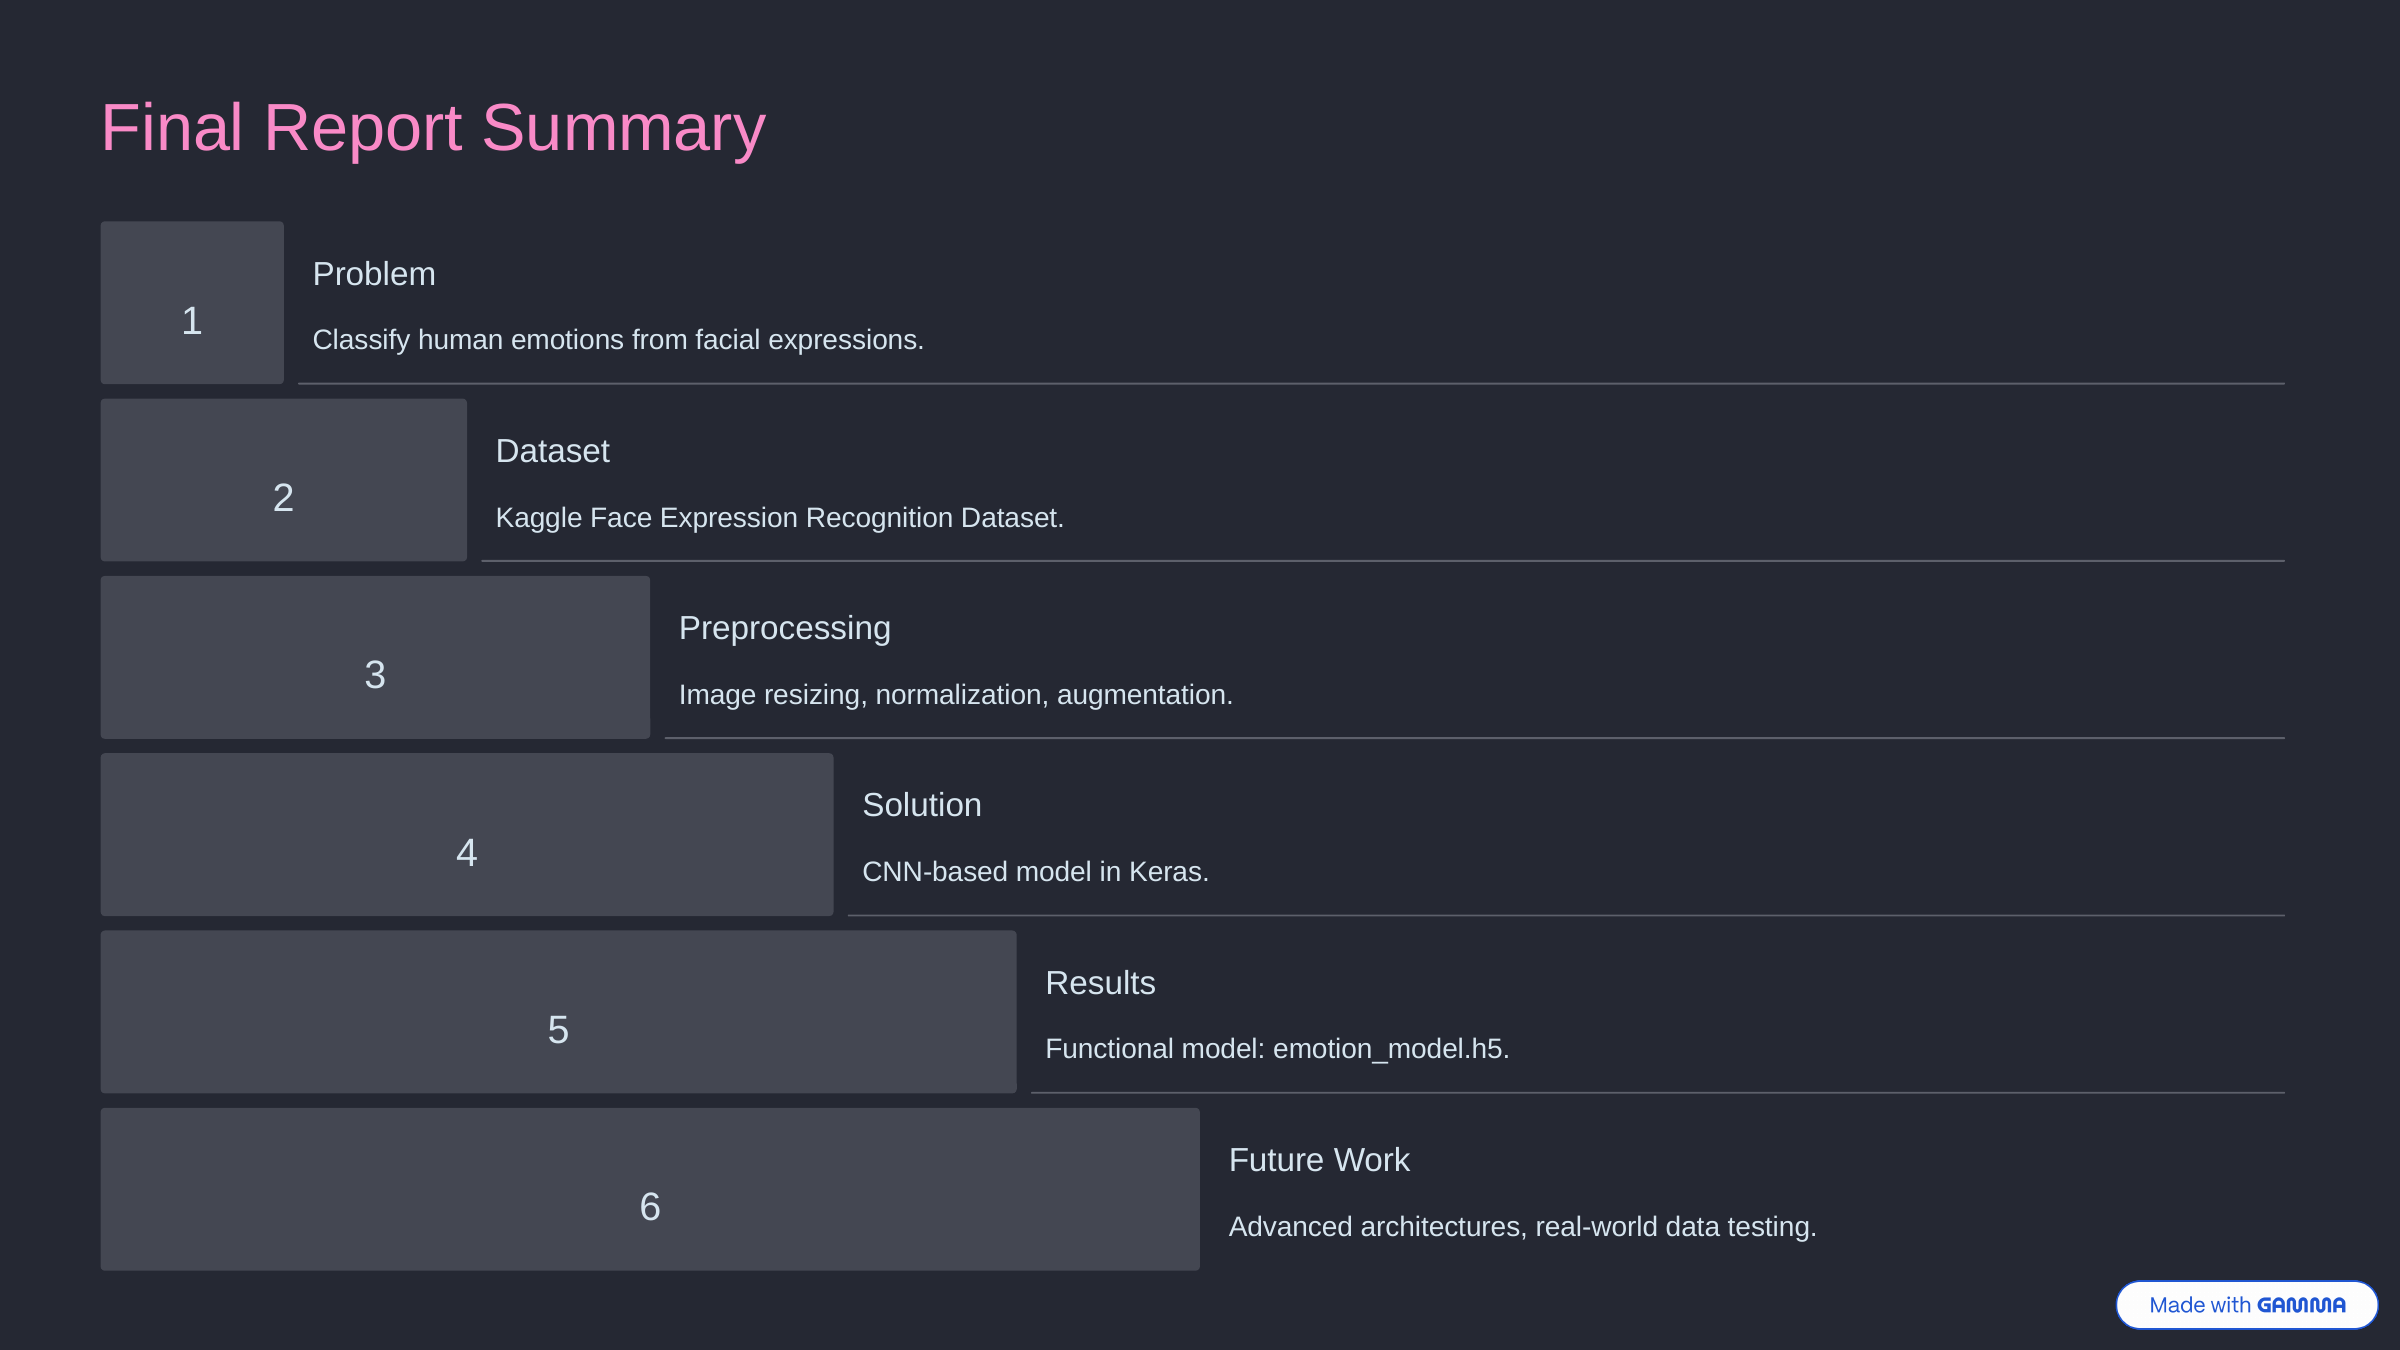

Final Report Summary

Problem
1
Classify human emotions from facial expressions.

Dataset
2
Kaggle Face Expression Recognition Dataset.

Preprocessing
3
Image resizing, normalization, augmentation.

Solution
4
CNN-based model in Keras.

Results
5
Functional model: emotion_model.h5.

Future Work
6
Advanced architectures, real-world data testing.